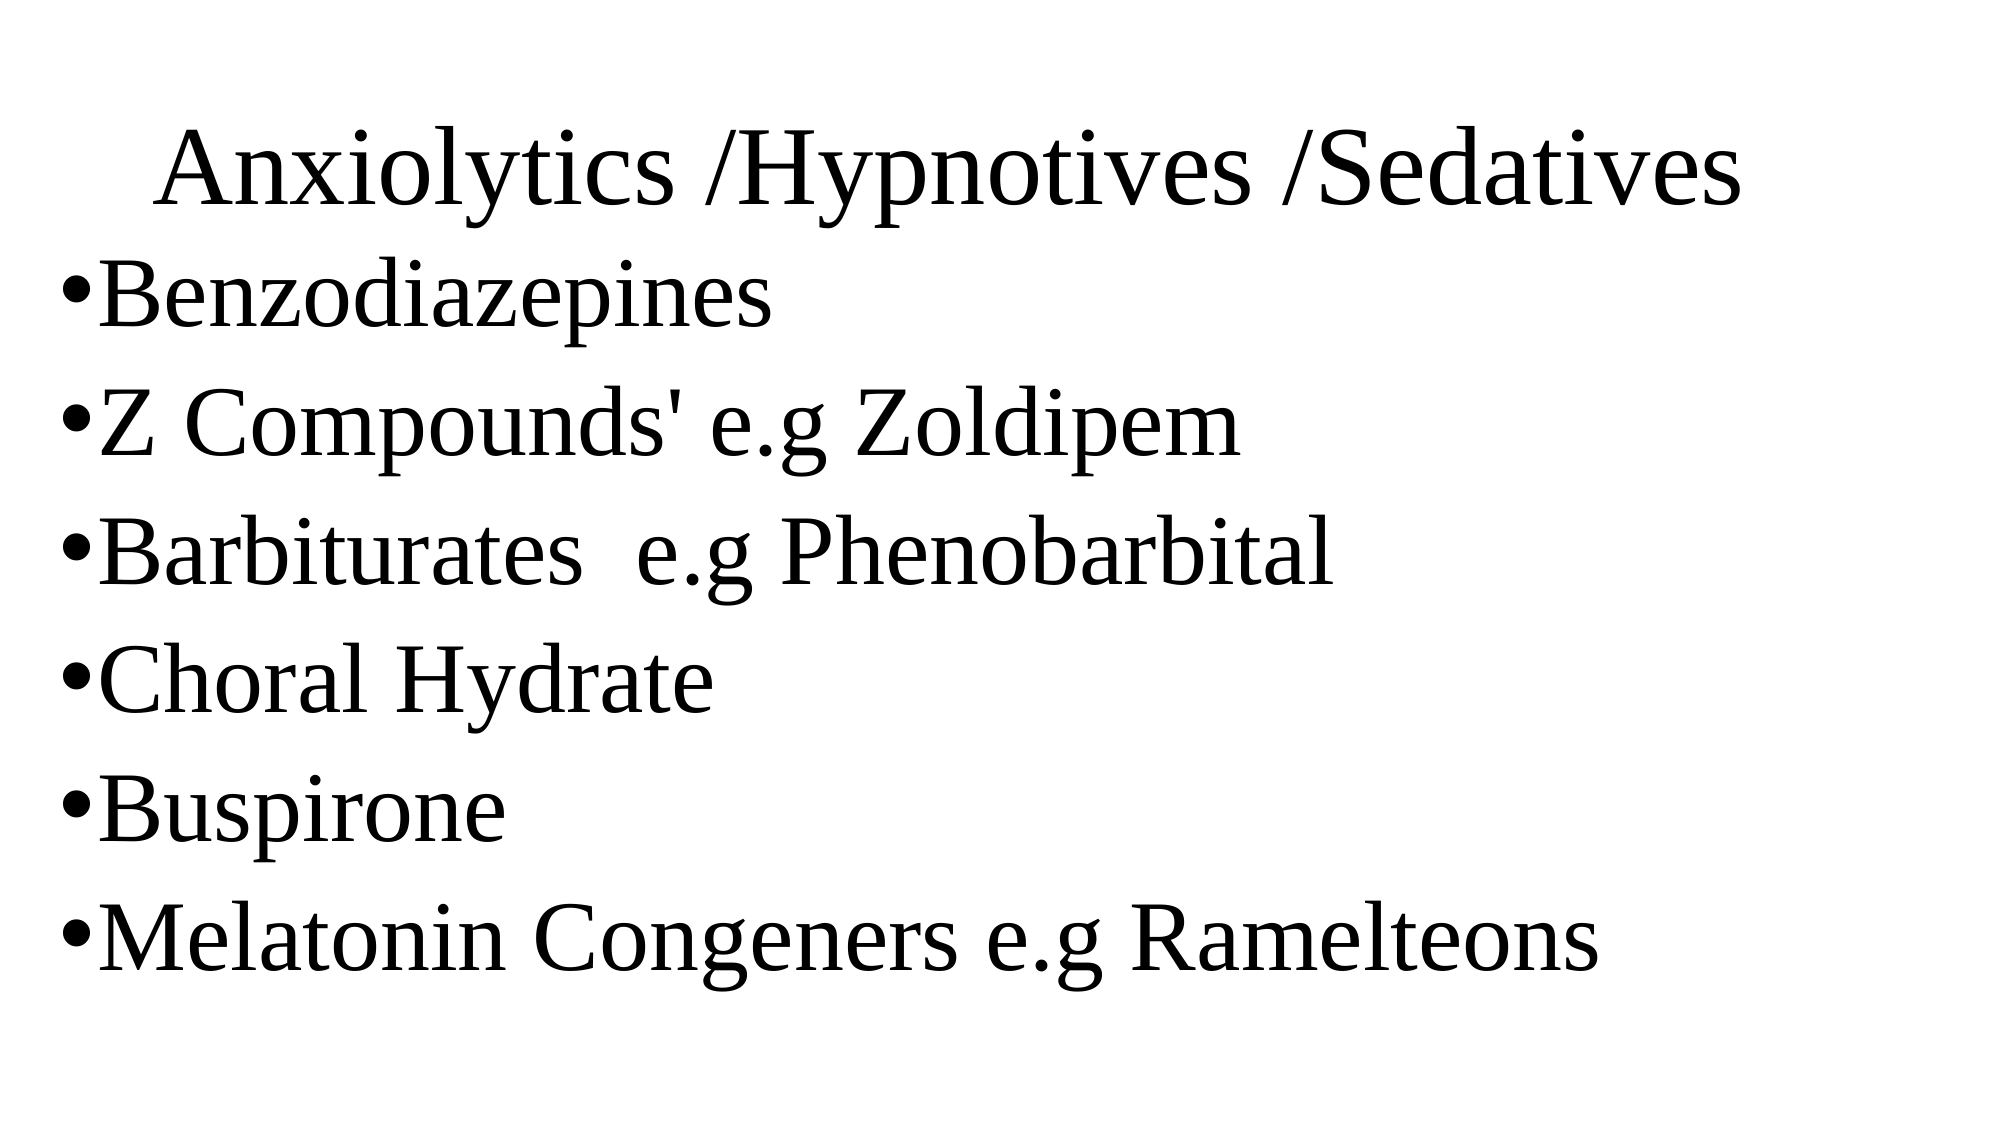

# Anxiolytics /Hypnotives /Sedatives
Benzodiazepines
Z Compounds' e.g Zoldipem
Barbiturates  e.g Phenobarbital
Choral Hydrate
Buspirone
Melatonin Congeners e.g Ramelteons